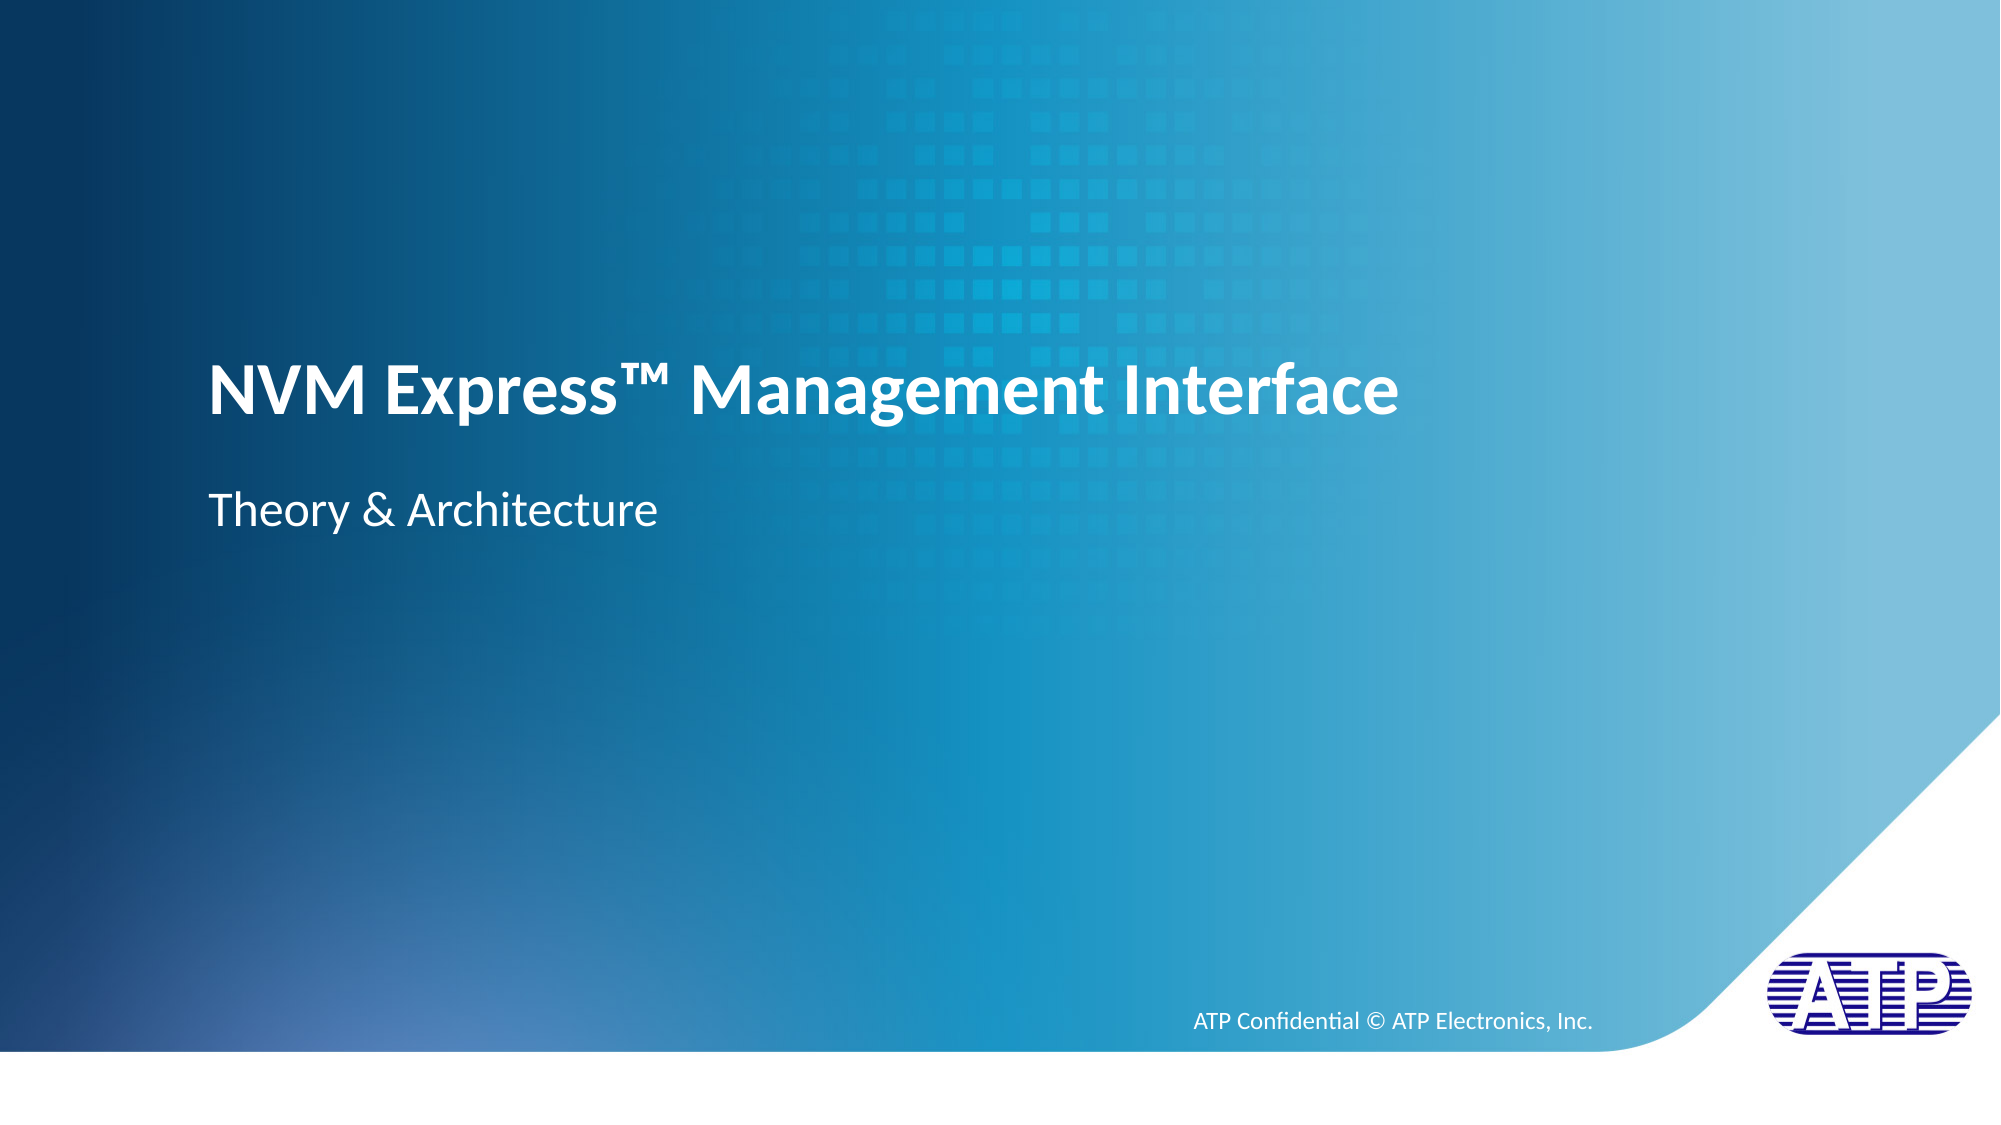

NVM Express™ Management Interface
Theory & Architecture